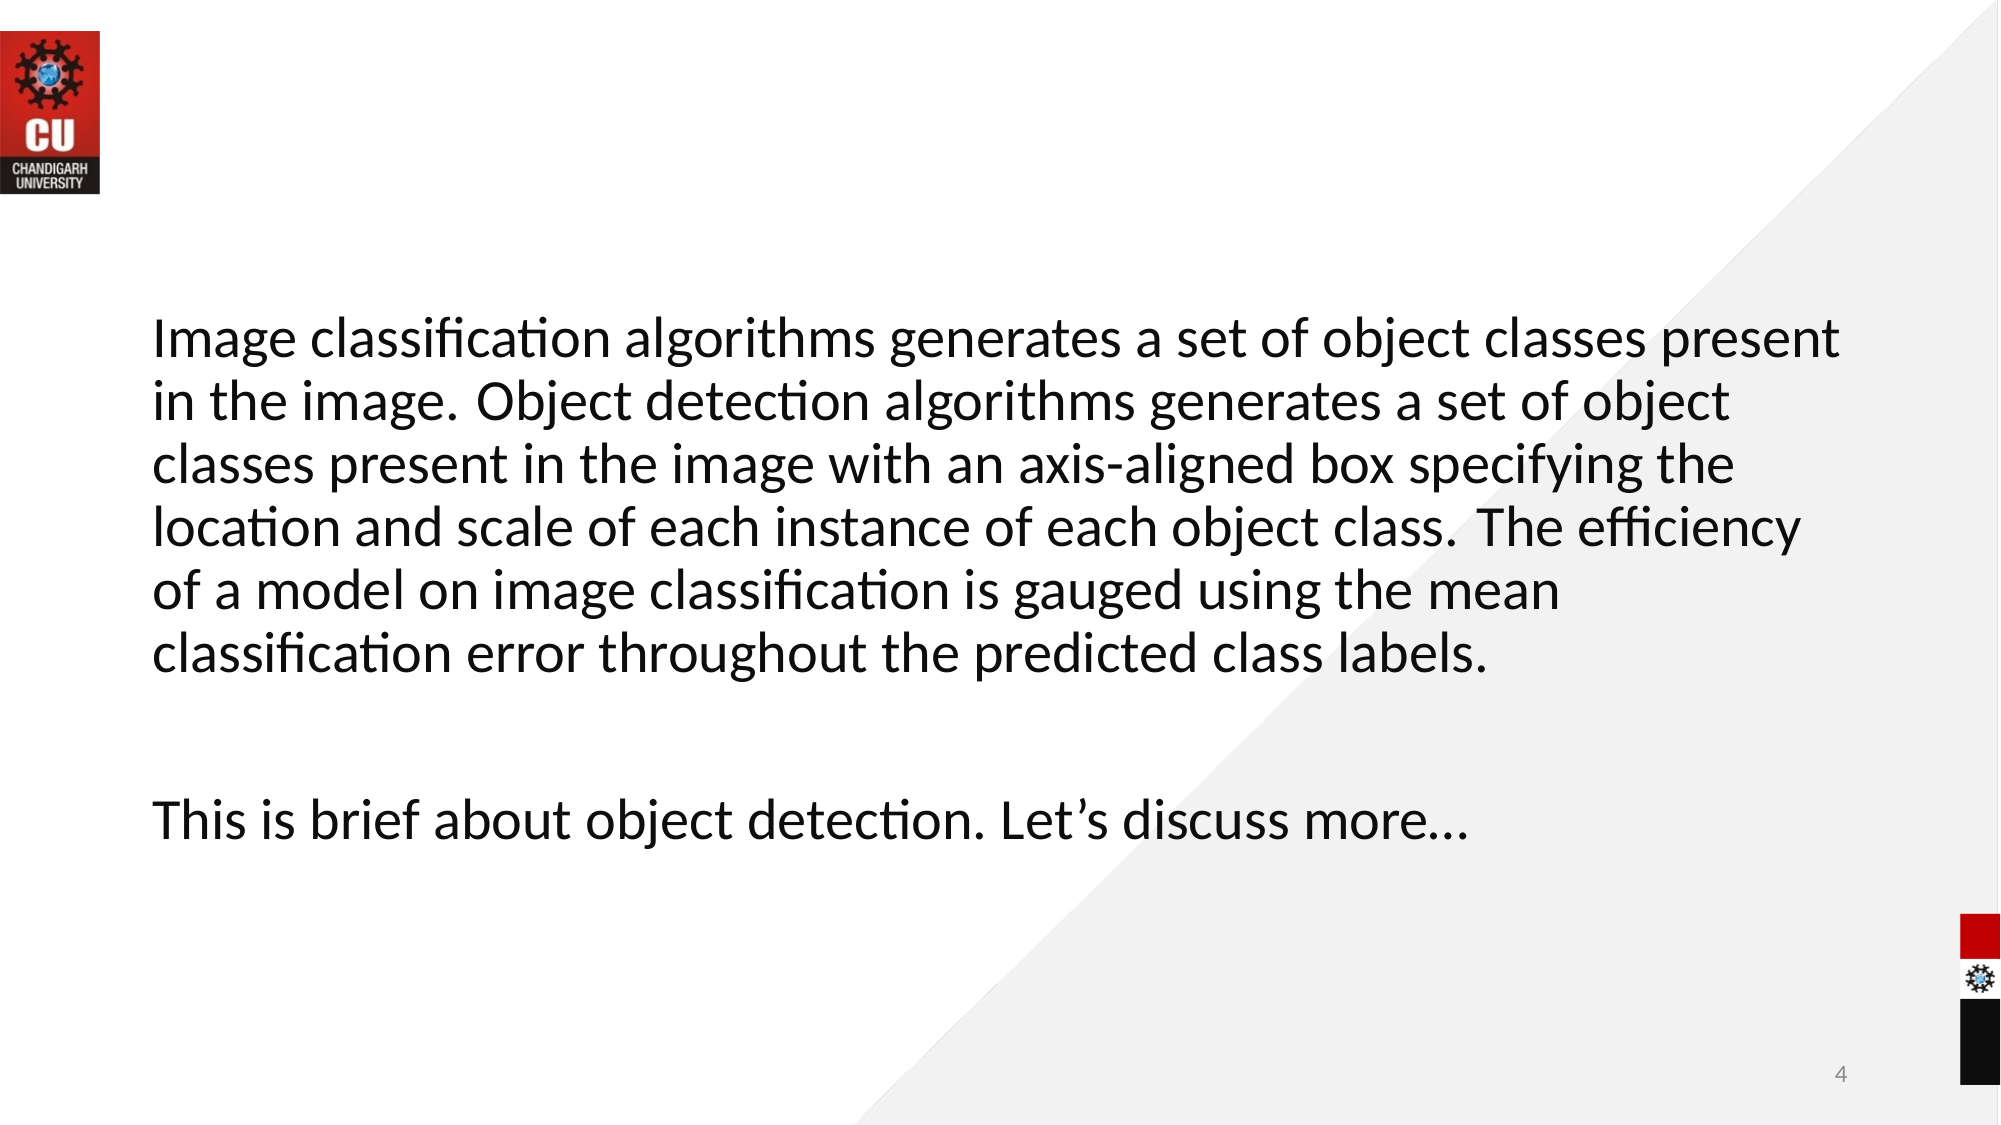

Image classification algorithms generates a set of object classes present in the image. Object detection algorithms generates a set of object classes present in the image with an axis-aligned box specifying the location and scale of each instance of each object class. The efficiency of a model on image classification is gauged using the mean classification error throughout the predicted class labels.

This is brief about object detection. Let’s discuss more…

4